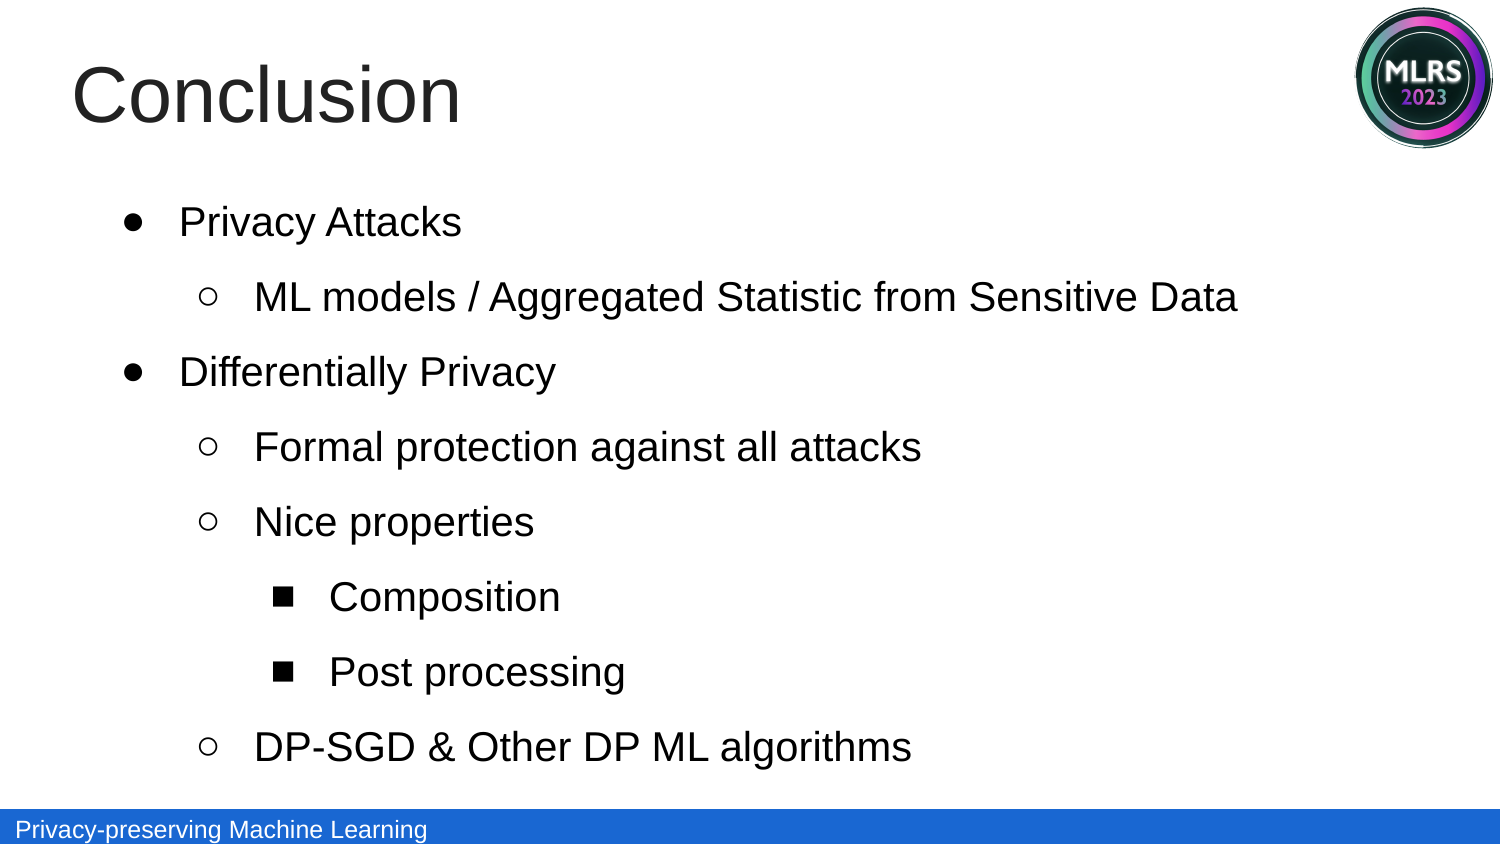

Conclusion
Privacy Attacks
ML models / Aggregated Statistic from Sensitive Data
Differentially Privacy
Formal protection against all attacks
Nice properties
Composition
Post processing
DP-SGD & Other DP ML algorithms